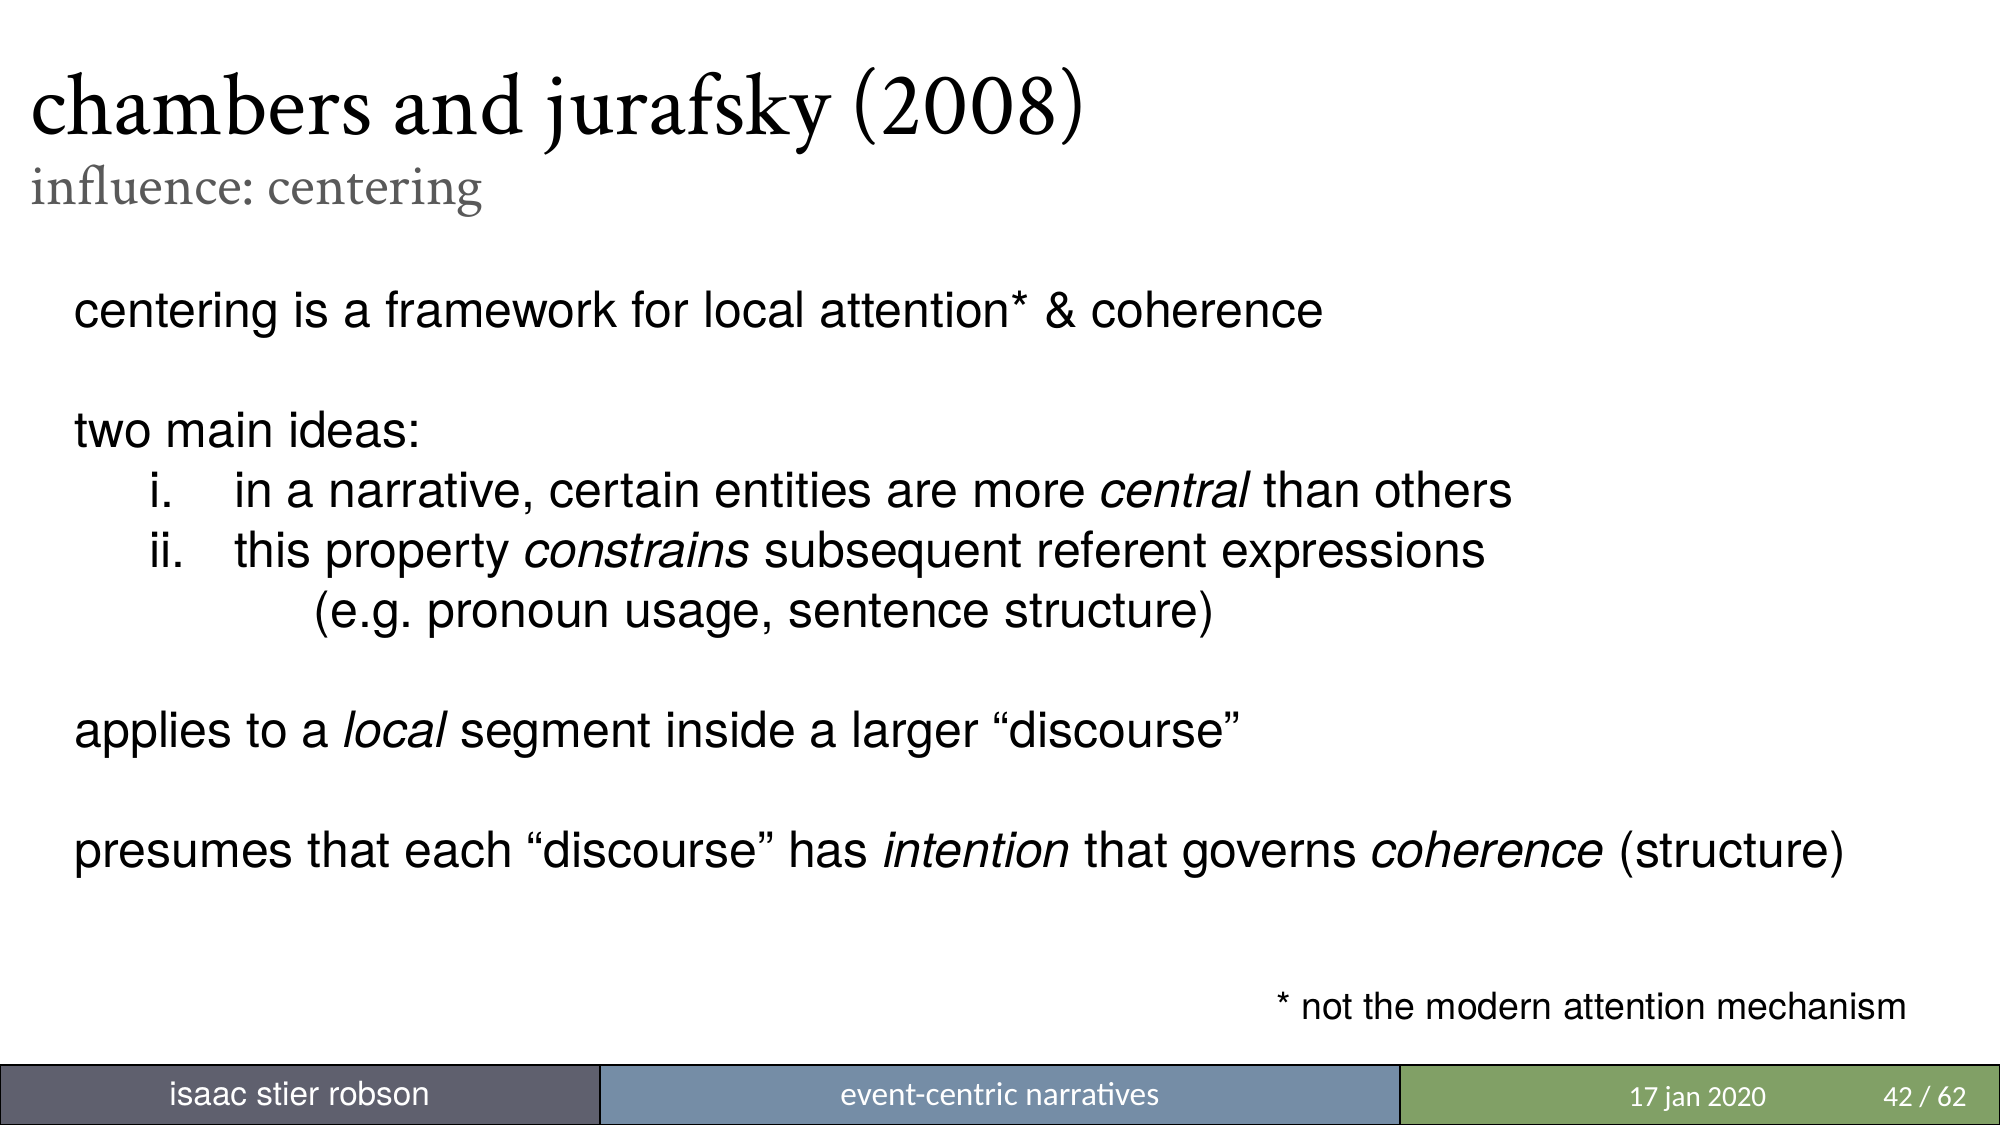

# chambers and jurafsky (2008) influence: centering
centering is a framework for local attention* & coherence

two main ideas:
in a narrative, certain entities are more central than others
this property constrains subsequent referent expressions
	 (e.g. pronoun usage, sentence structure)

applies to a local segment inside a larger “discourse”

presumes that each “discourse” has intention that governs coherence (structure)

* not the modern attention mechanism
isaac stier robson
event-centric narratives
   	       17 jan 2020	42 / 62